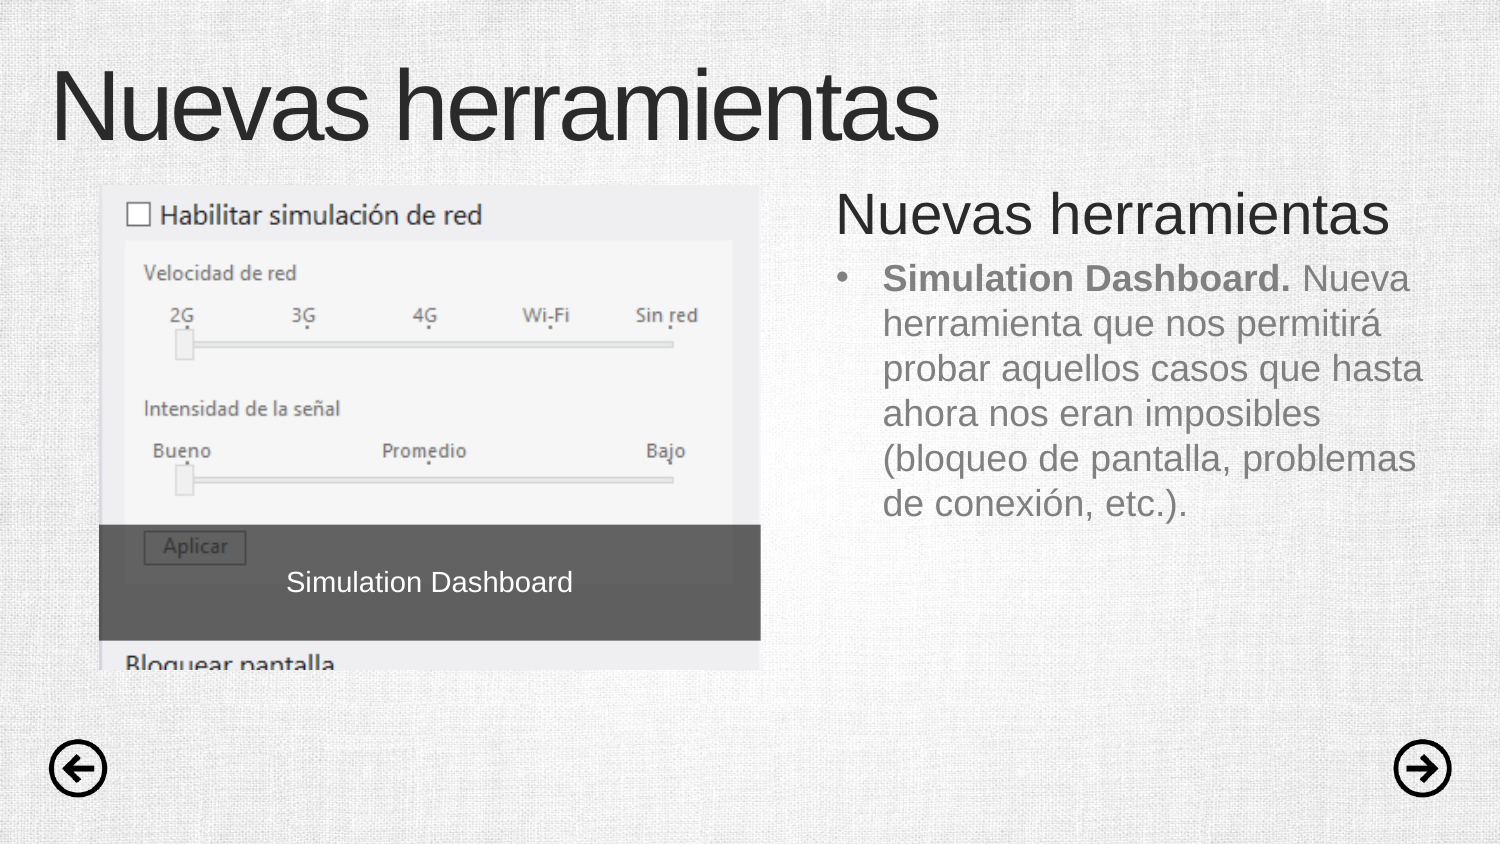

# Nuevas herramientas
Nuevas herramientas
Simulation Dashboard. Nueva herramienta que nos permitirá probar aquellos casos que hasta ahora nos eran imposibles (bloqueo de pantalla, problemas de conexión, etc.).

Simulation Dashboard